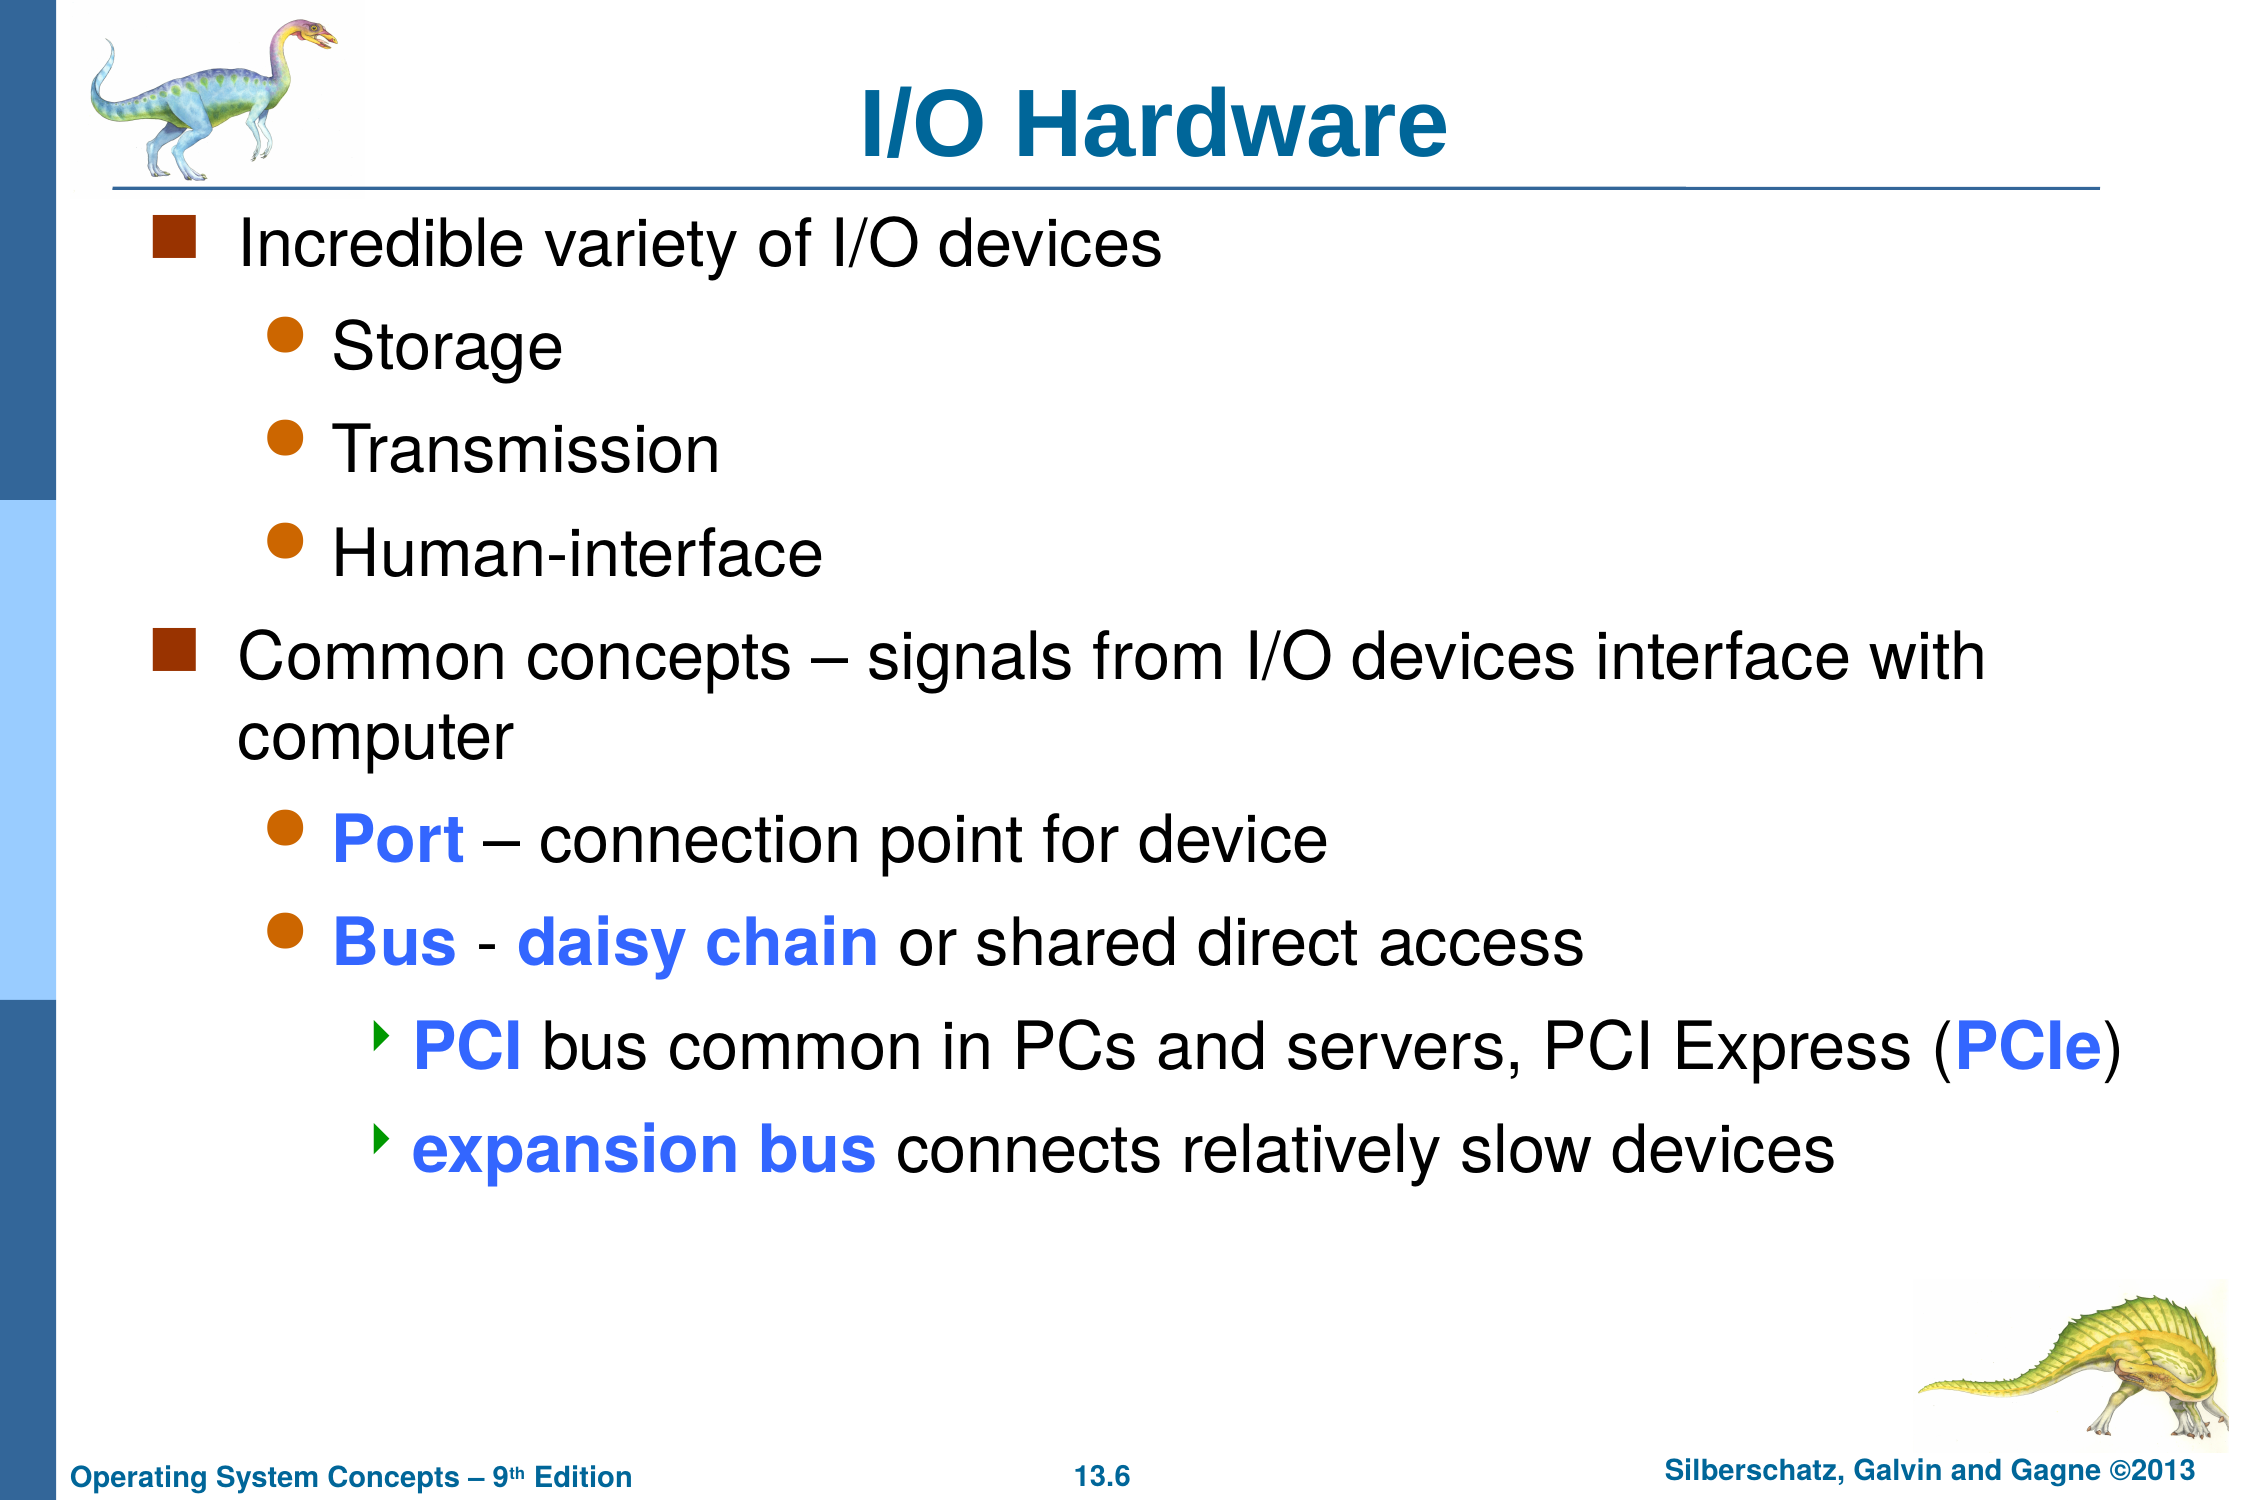

# I/O Hardware
Incredible variety of I/O devices
Storage
Transmission
Human-interface
Common concepts – signals from I/O devices interface with computer
Port – connection point for device
Bus - daisy chain or shared direct access
PCI bus common in PCs and servers, PCI Express (PCIe)
expansion bus connects relatively slow devices